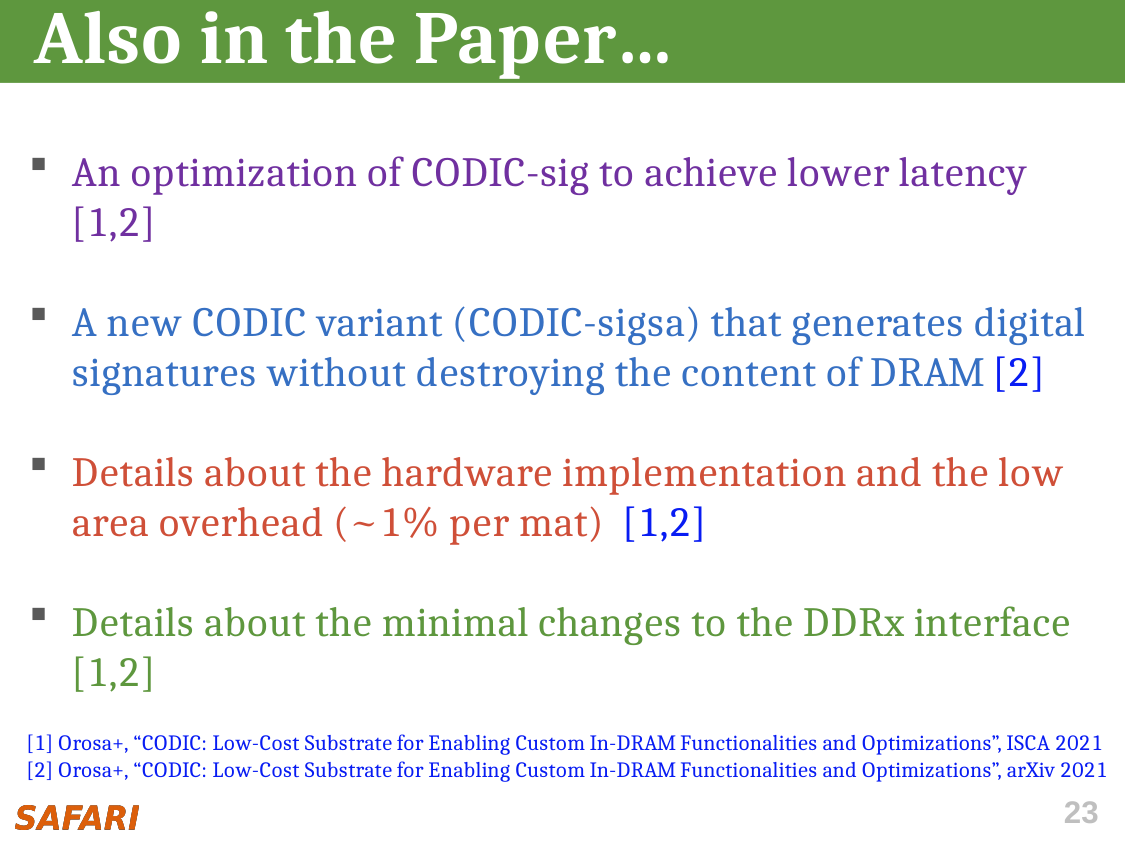

# Also in the Paper…
An optimization of CODIC-sig to achieve lower latency  [1,2]

A new CODIC variant (CODIC-sigsa) that generates digital signatures without destroying the content of DRAM [2]

Details about the hardware implementation and the low area overhead (~1% per mat)  [1,2]

Details about the minimal changes to the DDRx interface [1,2]

[1] Orosa+, “CODIC: Low-Cost Substrate for Enabling Custom In-DRAM Functionalities and Optimizations”, ISCA 2021
[2] Orosa+, “CODIC: Low-Cost Substrate for Enabling Custom In-DRAM Functionalities and Optimizations”, arXiv 2021

23